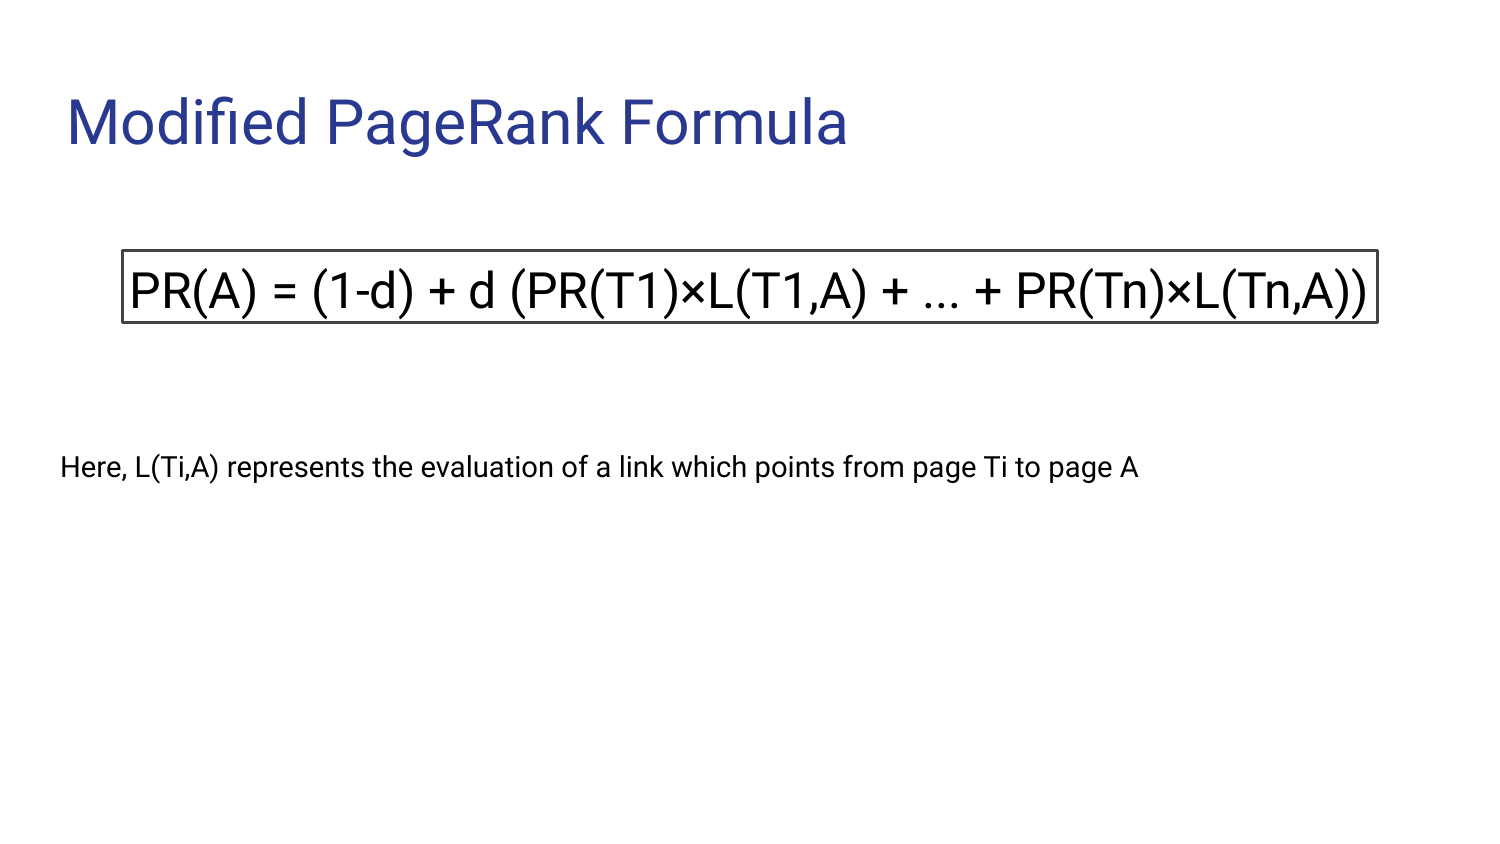

# Modified PageRank Formula
PR(A) = (1-d) + d (PR(T1)×L(T1,A) + ... + PR(Tn)×L(Tn,A))

Here, L(Ti,A) represents the evaluation of a link which points from page Ti to page A